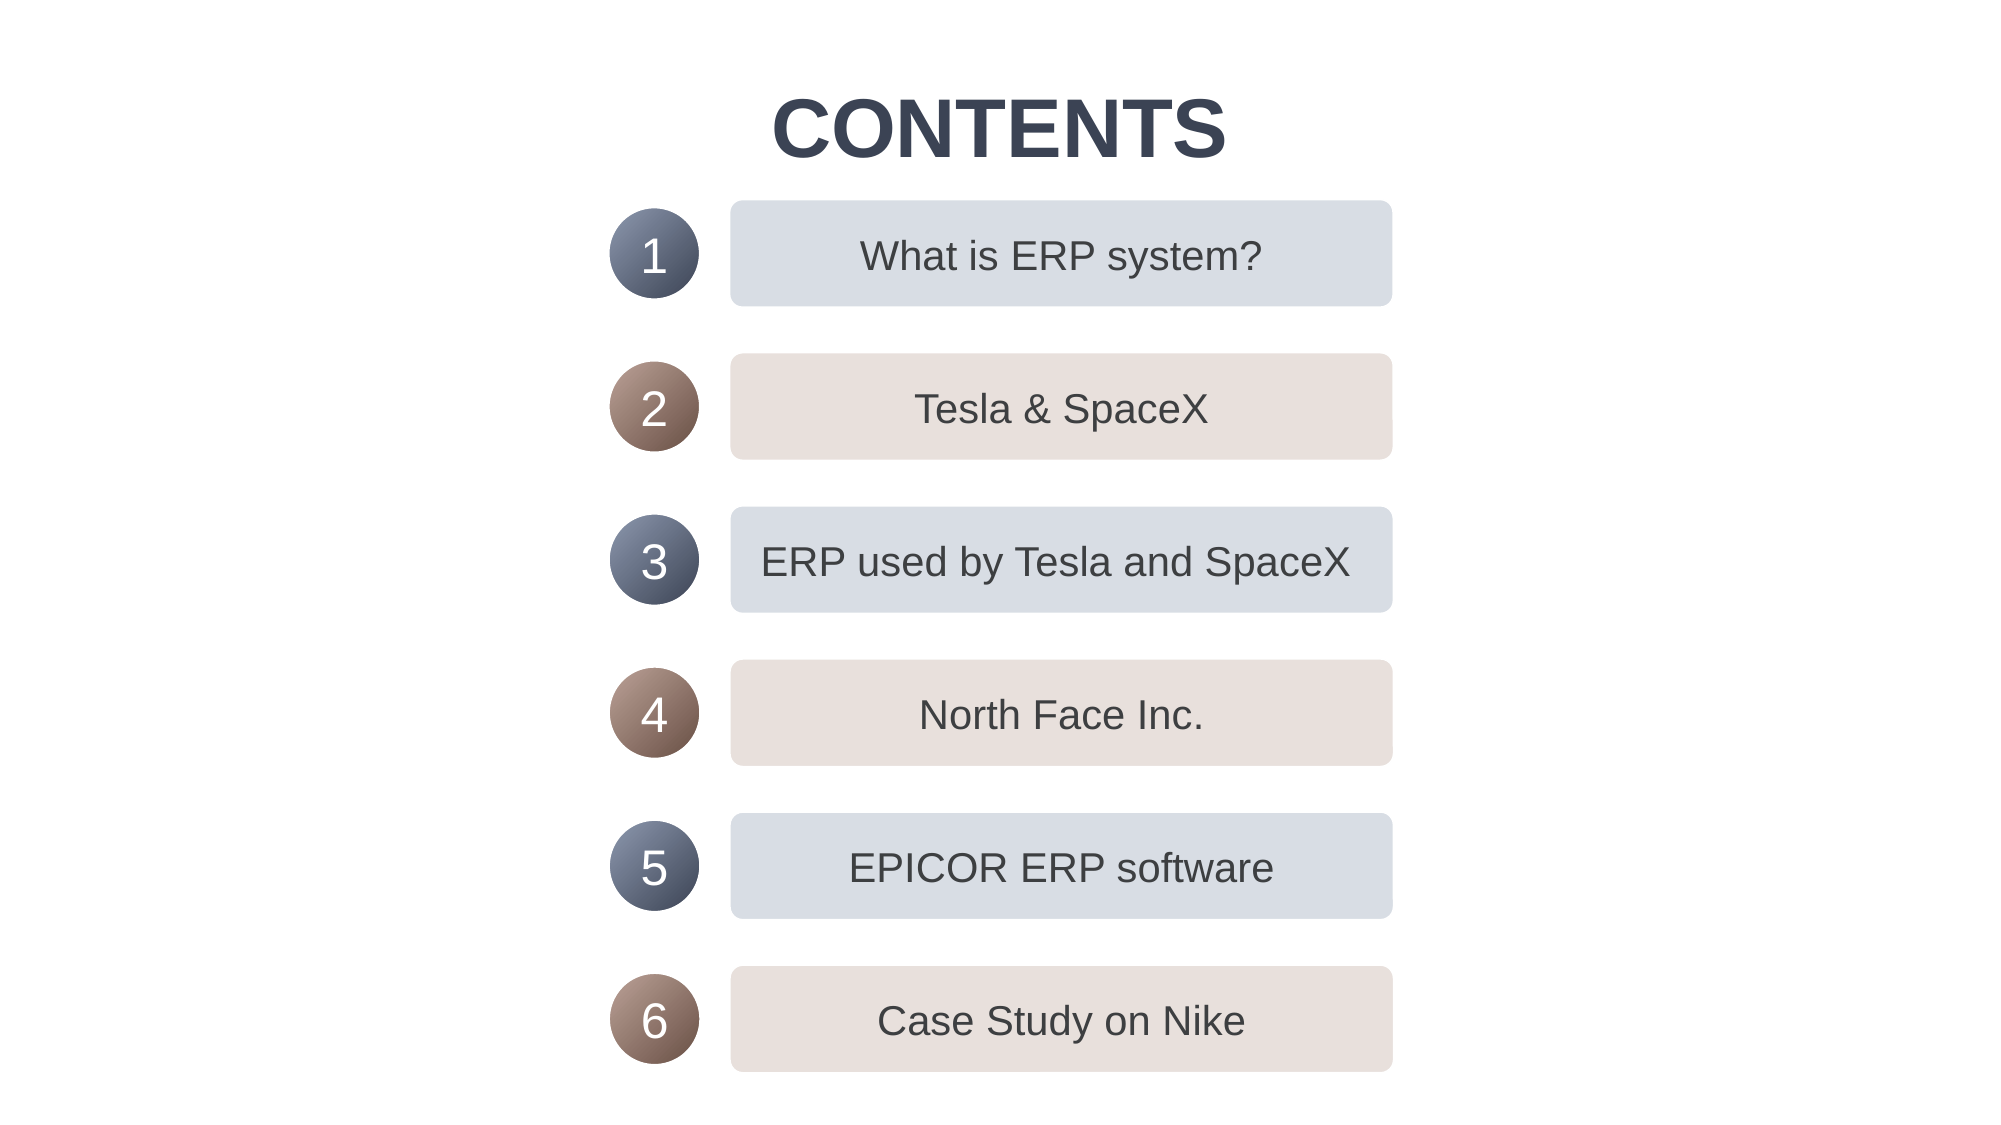

CONTENTS
What is ERP system?
1
Tesla & SpaceX
2
ERP used by Tesla and SpaceX
3
North Face Inc.
4
EPICOR ERP software
5
Case Study on Nike
6